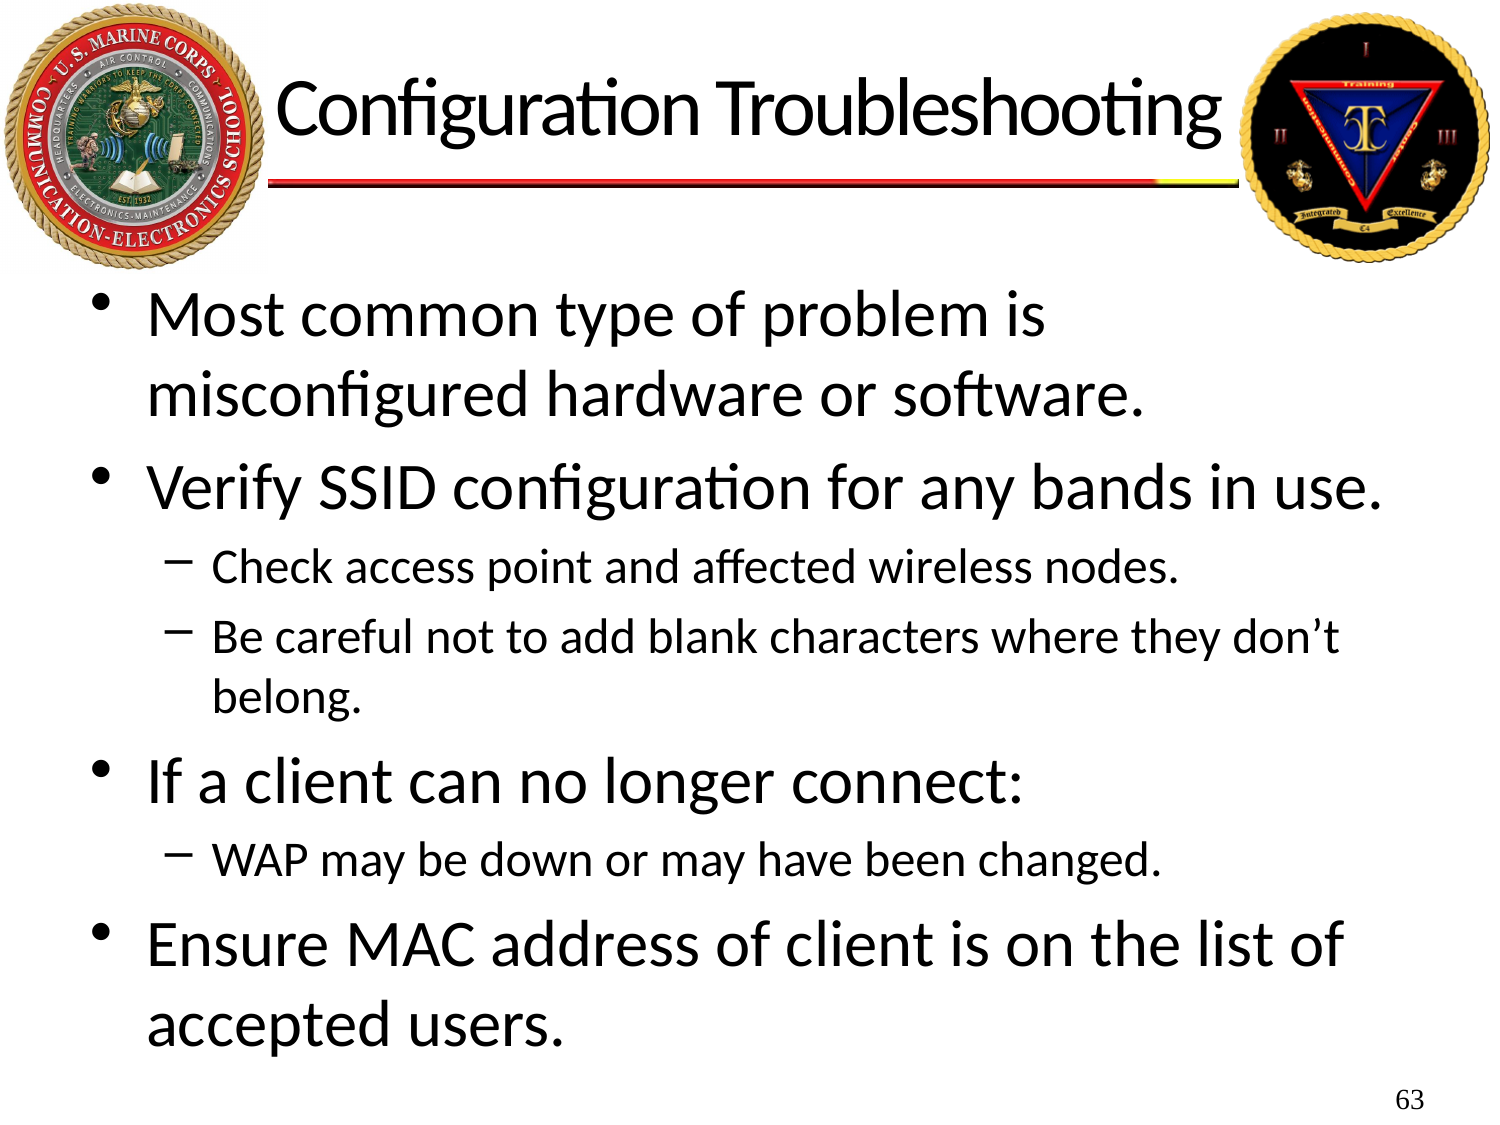

# Configuration Troubleshooting
Most common type of problem is misconfigured hardware or software.
Verify SSID configuration for any bands in use.
Check access point and affected wireless nodes.
Be careful not to add blank characters where they don’t belong.
If a client can no longer connect:
WAP may be down or may have been changed.
Ensure MAC address of client is on the list of accepted users.